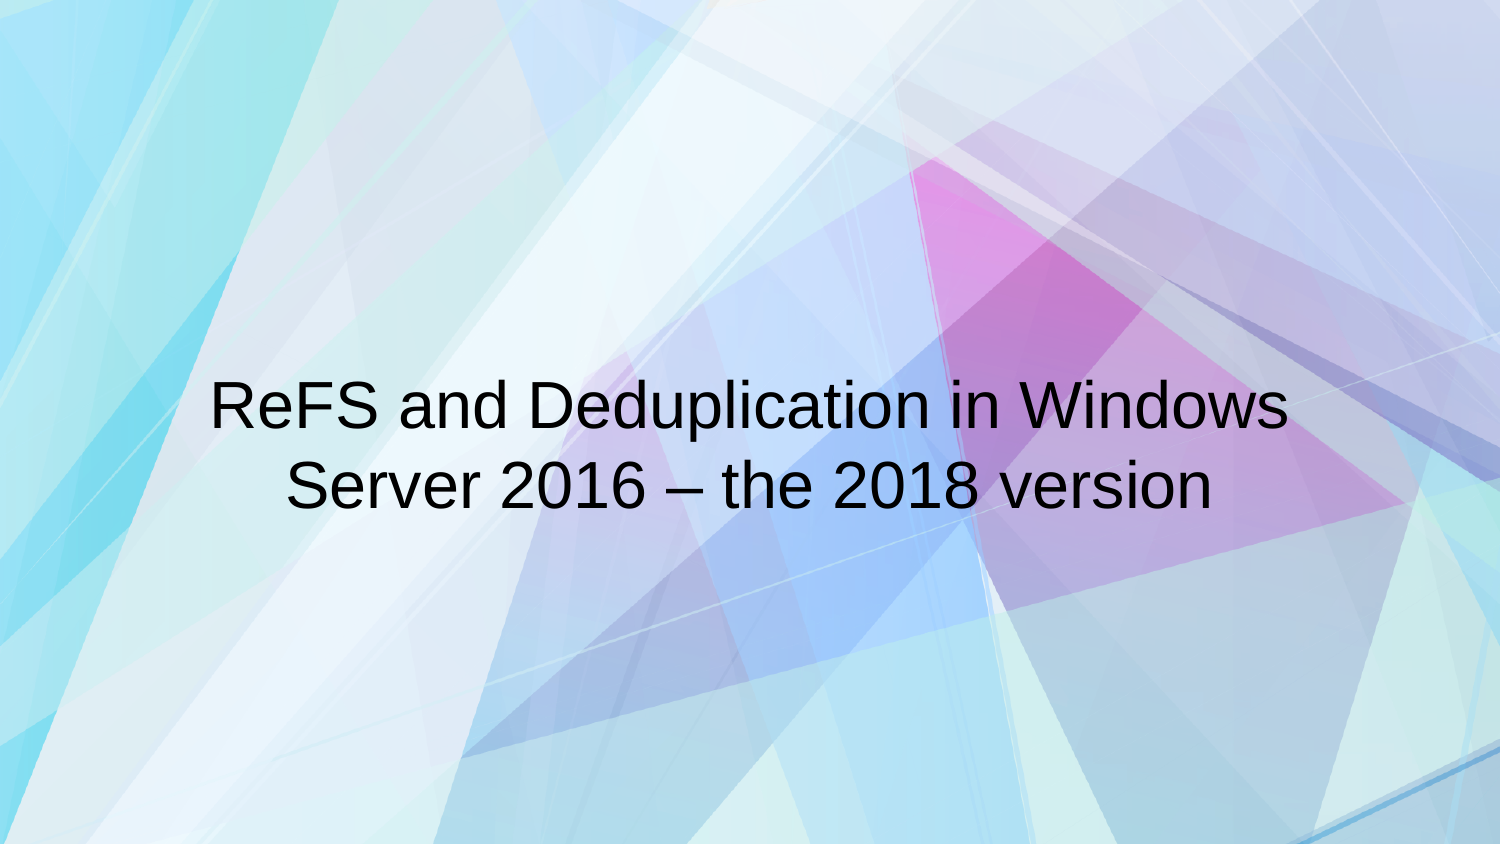

# ReFS and Deduplication in Windows Server 2016 – the 2018 version